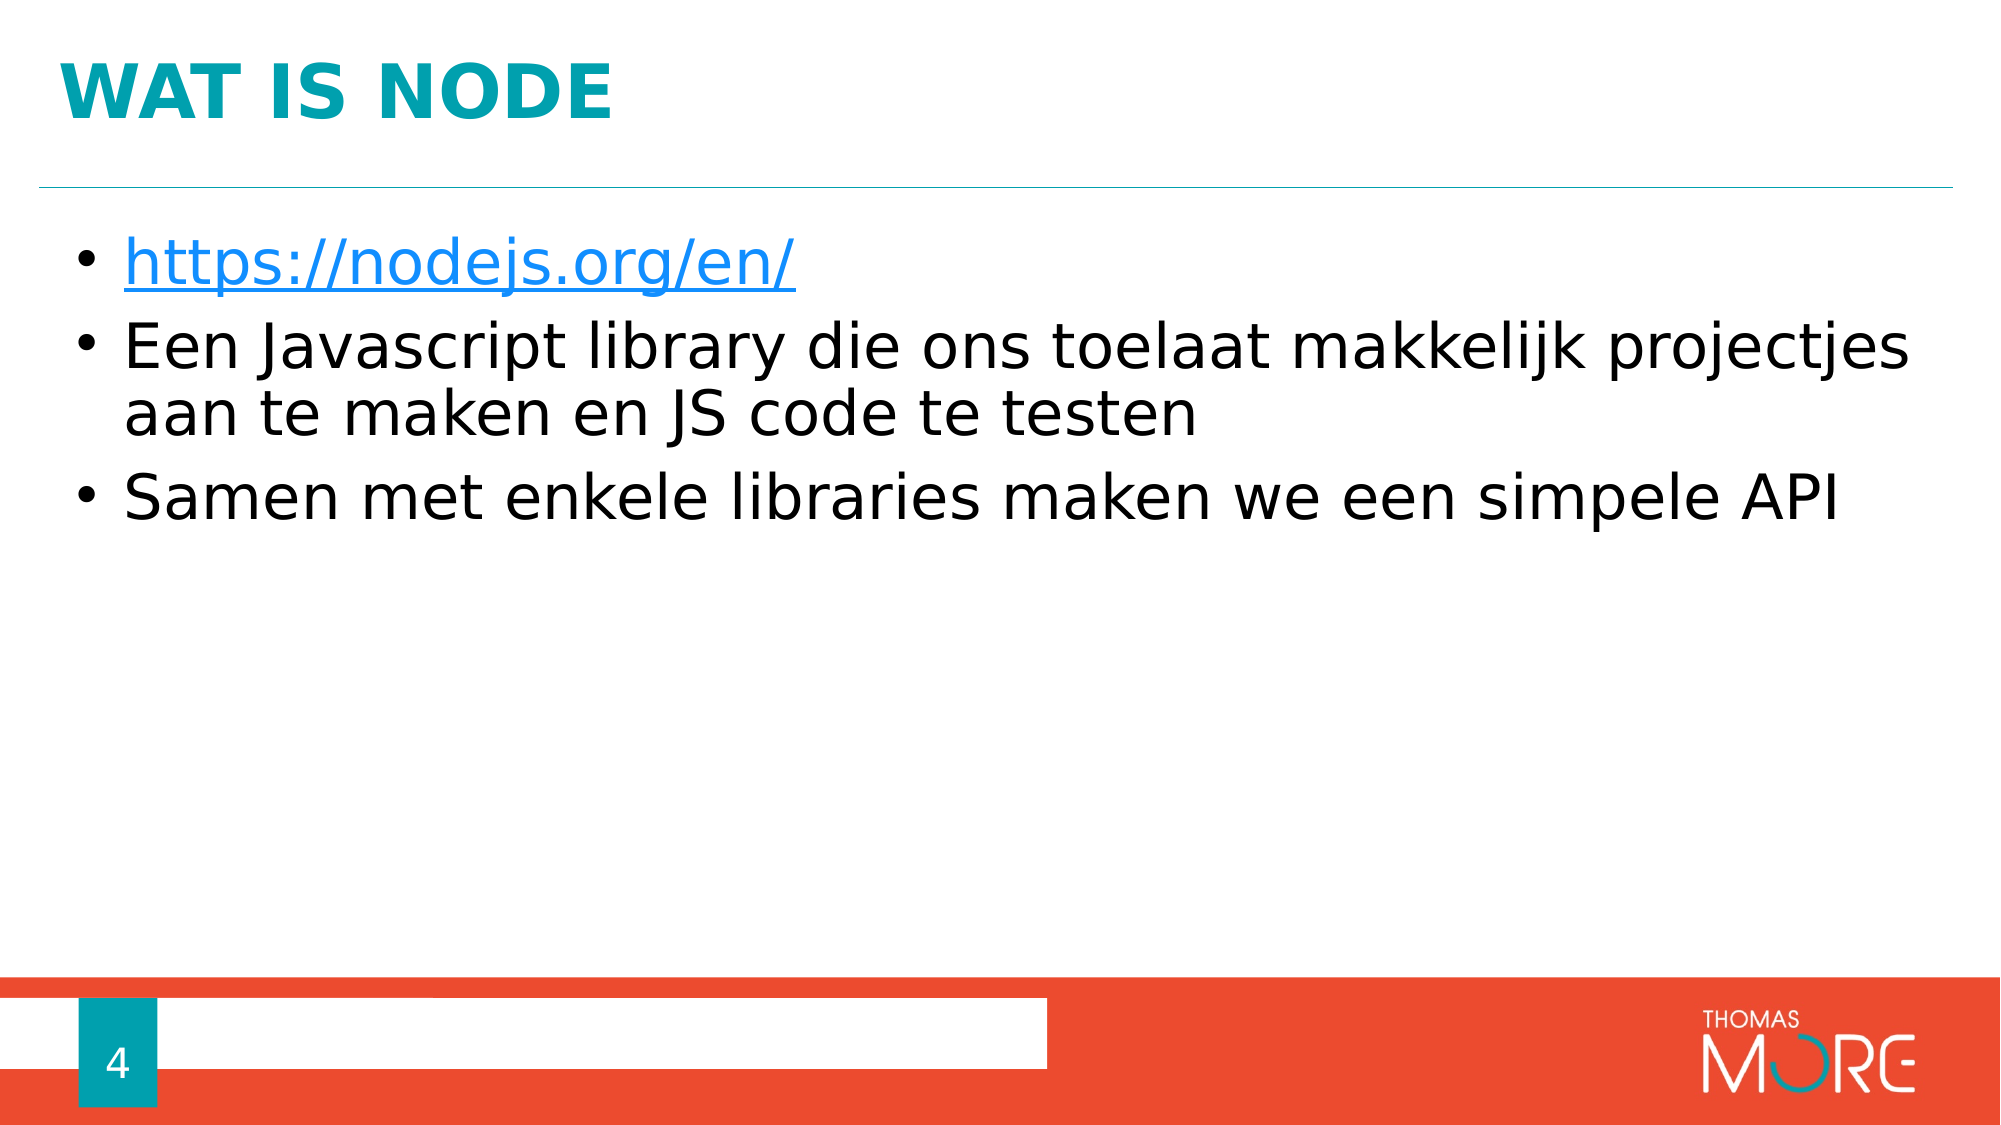

# Wat is Node
https://nodejs.org/en/
Een Javascript library die ons toelaat makkelijk projectjes aan te maken en JS code te testen
Samen met enkele libraries maken we een simpele API
4